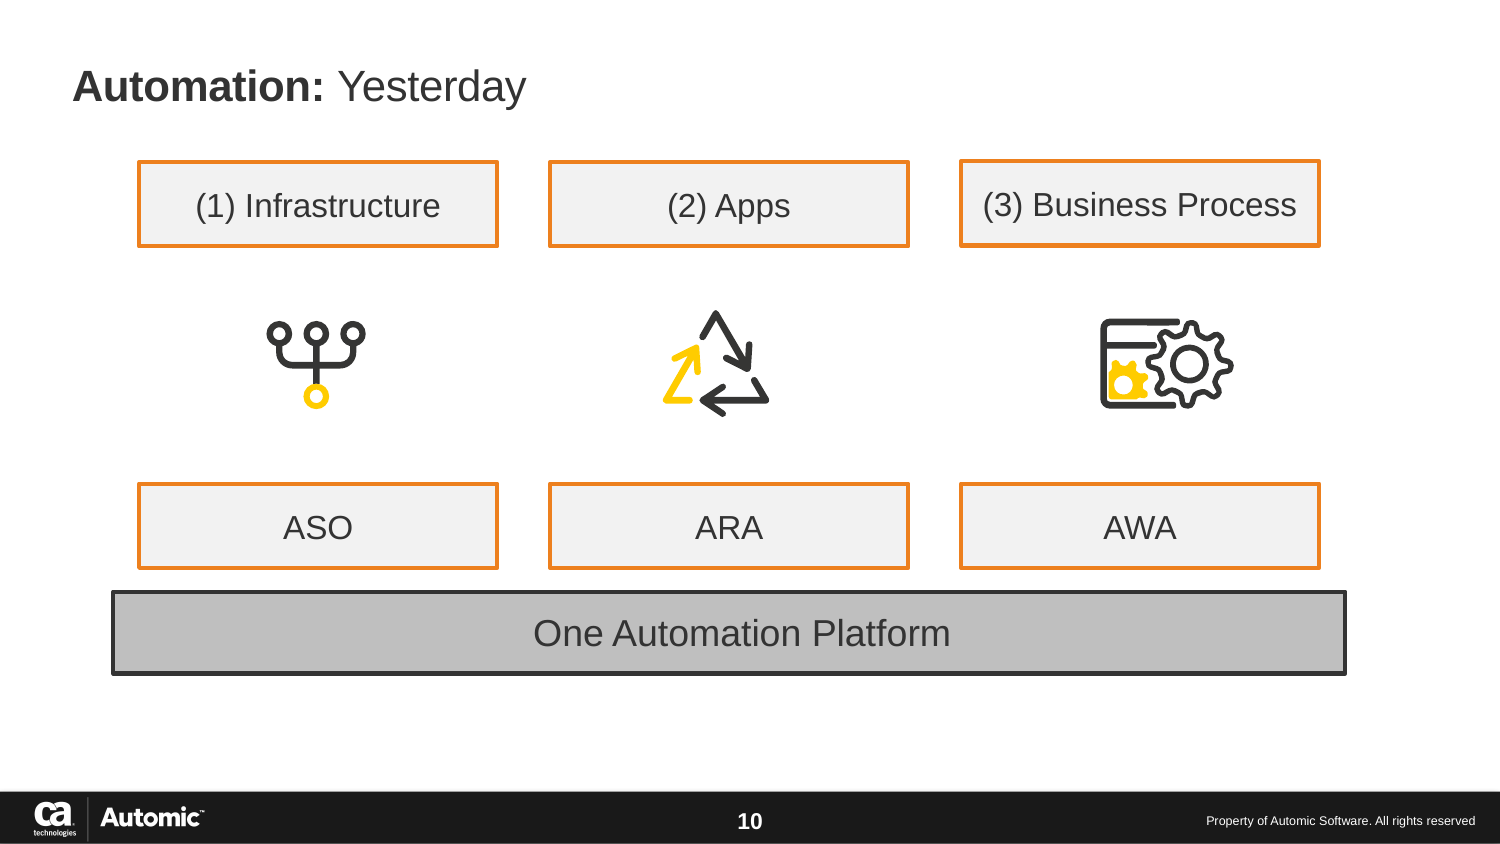

Automation: Yesterday
(3) Business Process
(1) Infrastructure
(2) Apps

ASO
ARA
AWA

One Automation Platform